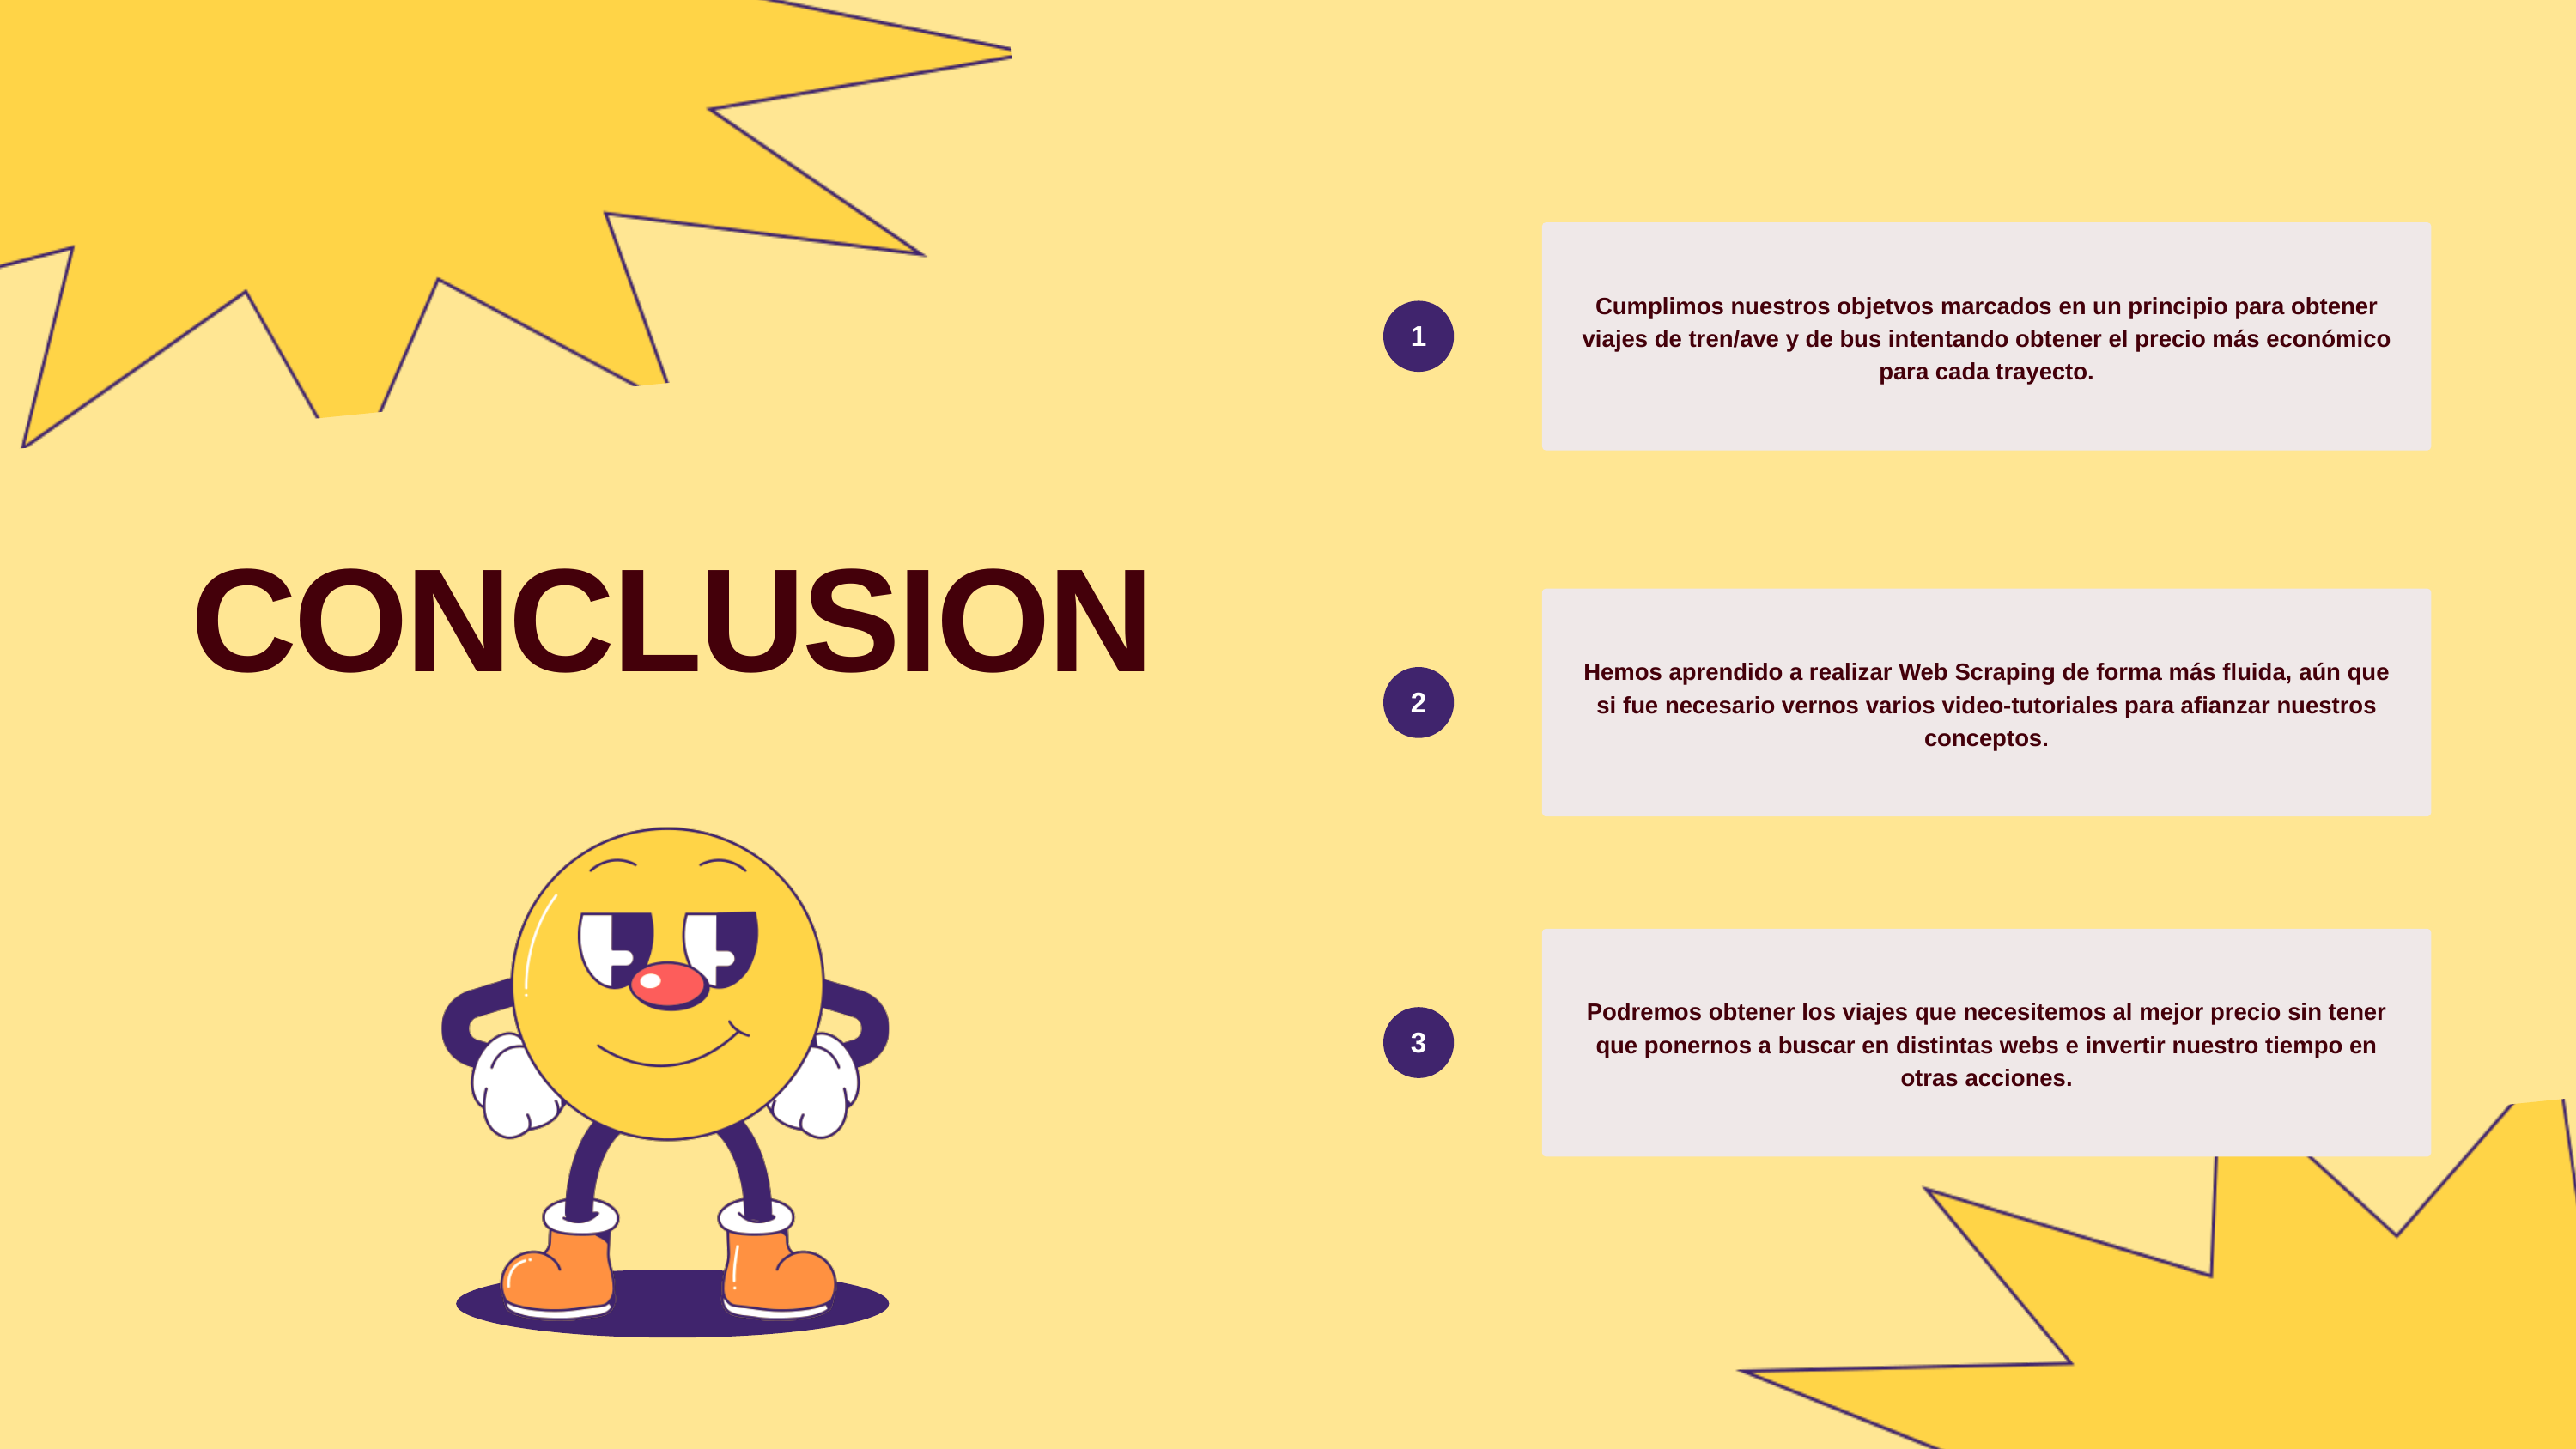

Cumplimos nuestros objetvos marcados en un principio para obtener viajes de tren/ave y de bus intentando obtener el precio más económico para cada trayecto.

1
CONCLUSION

Hemos aprendido a realizar Web Scraping de forma más fluida, aún que si fue necesario vernos varios video-tutoriales para afianzar nuestros conceptos.

2

Podremos obtener los viajes que necesitemos al mejor precio sin tener que ponernos a buscar en distintas webs e invertir nuestro tiempo en otras acciones.

3